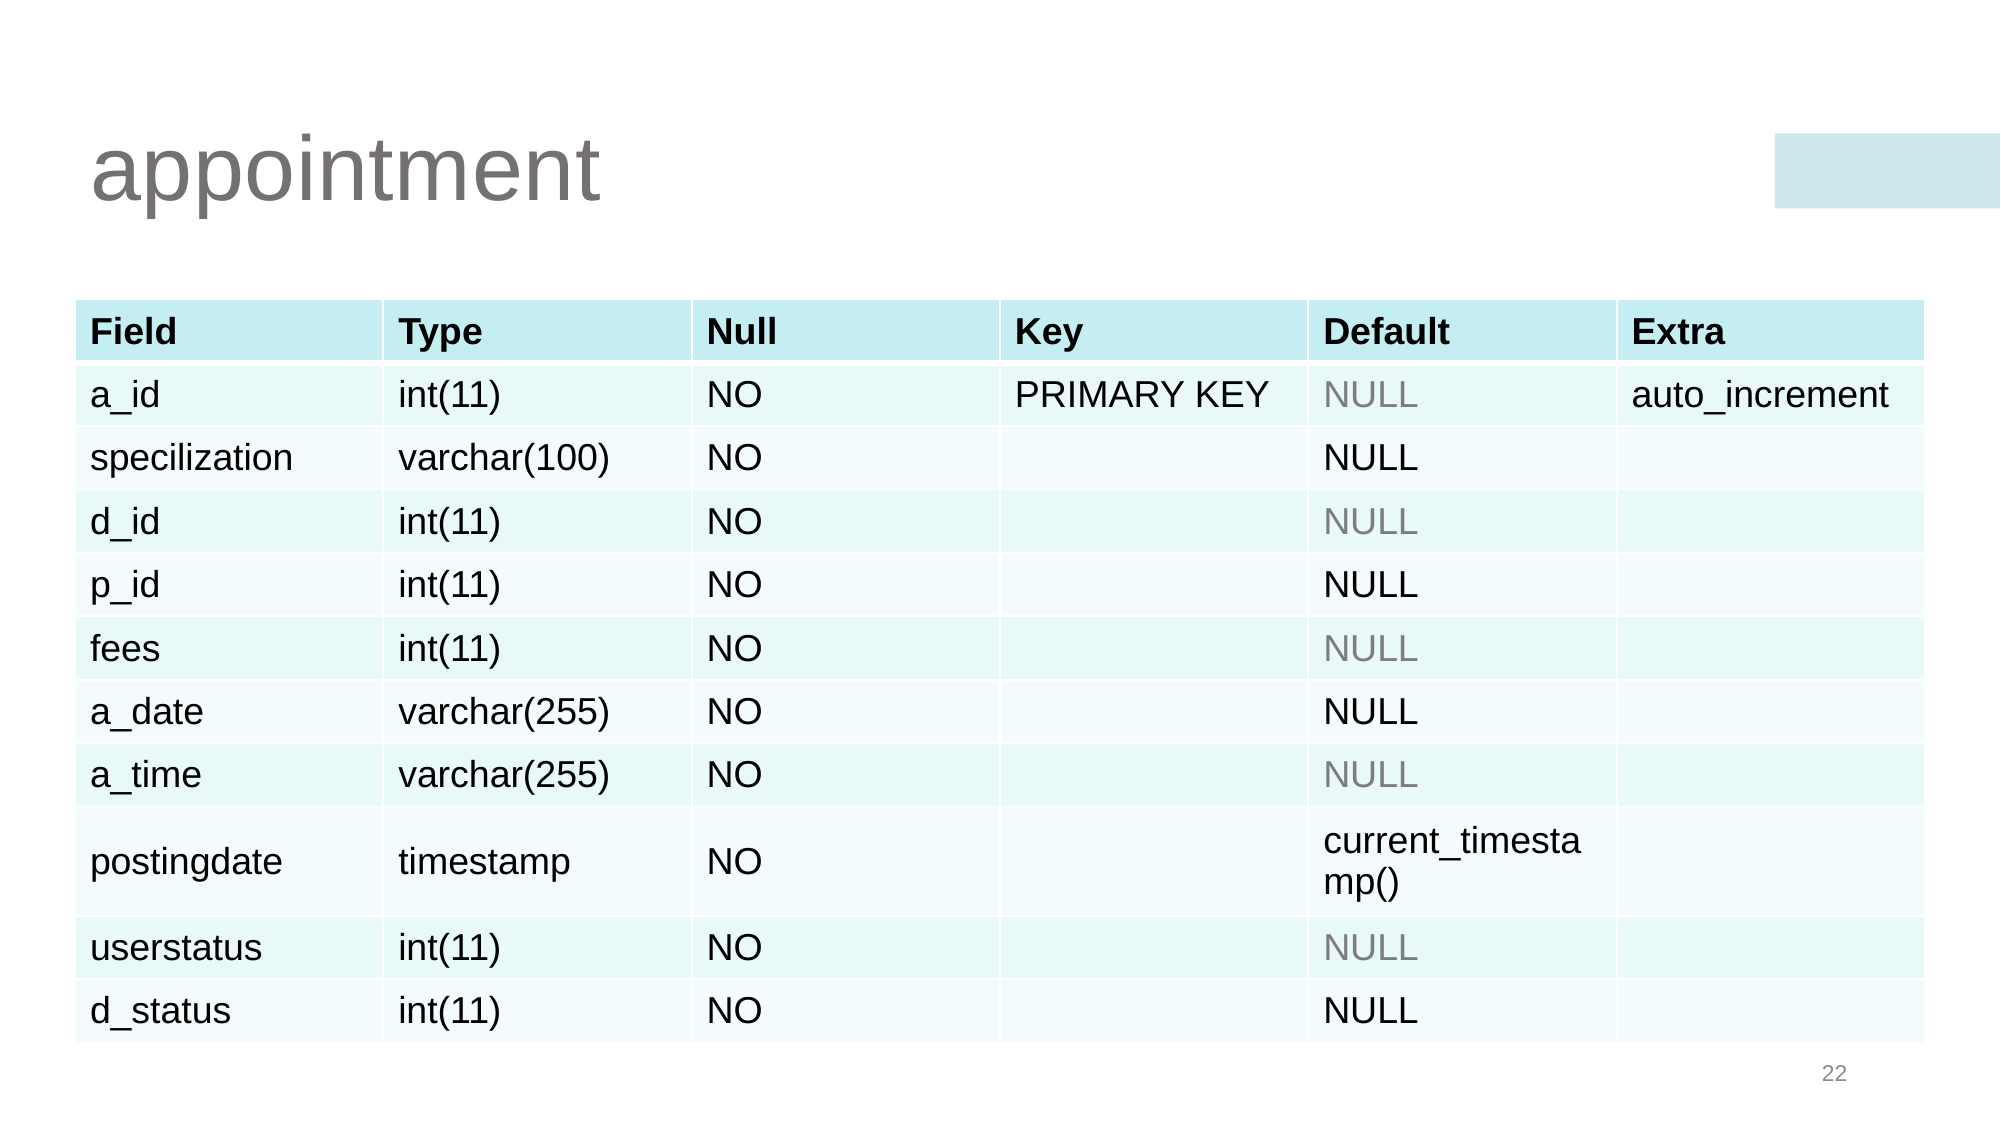

# appointment
| Field | Type | Null | Key | Default | Extra |
| --- | --- | --- | --- | --- | --- |
| a\_id | int(11) | NO | PRIMARY KEY | NULL | auto\_increment |
| specilization | varchar(100) | NO |  | NULL |  |
| d\_id | int(11) | NO |  | NULL |  |
| p\_id | int(11) | NO |  | NULL |  |
| fees | int(11) | NO |  | NULL |  |
| a\_date | varchar(255) | NO |  | NULL |  |
| a\_time | varchar(255) | NO |  | NULL |  |
| postingdate | timestamp | NO |  | current\_timestamp() |  |
| userstatus | int(11) | NO |  | NULL |  |
| d\_status | int(11) | NO |  | NULL |  |
22